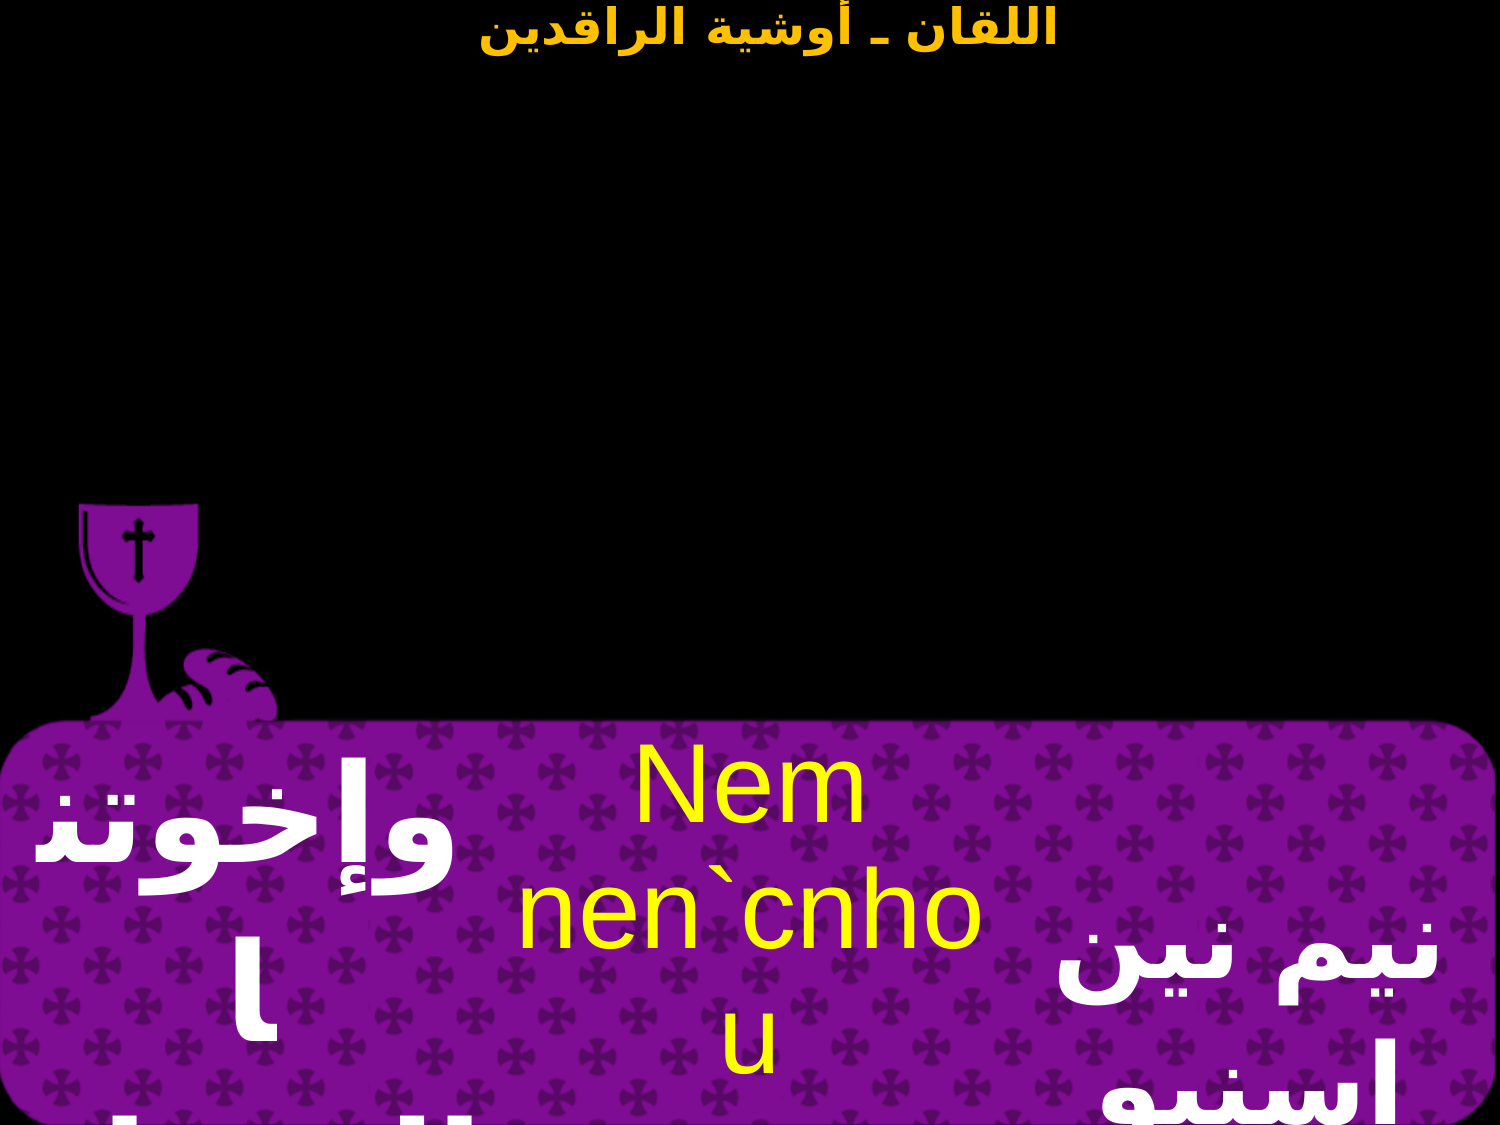

| وإخوتنا الشمامسة | Nem nen`cnhou `ndi`akwn> | نيم نين إسنيو إنذياكون |
| --- | --- | --- |